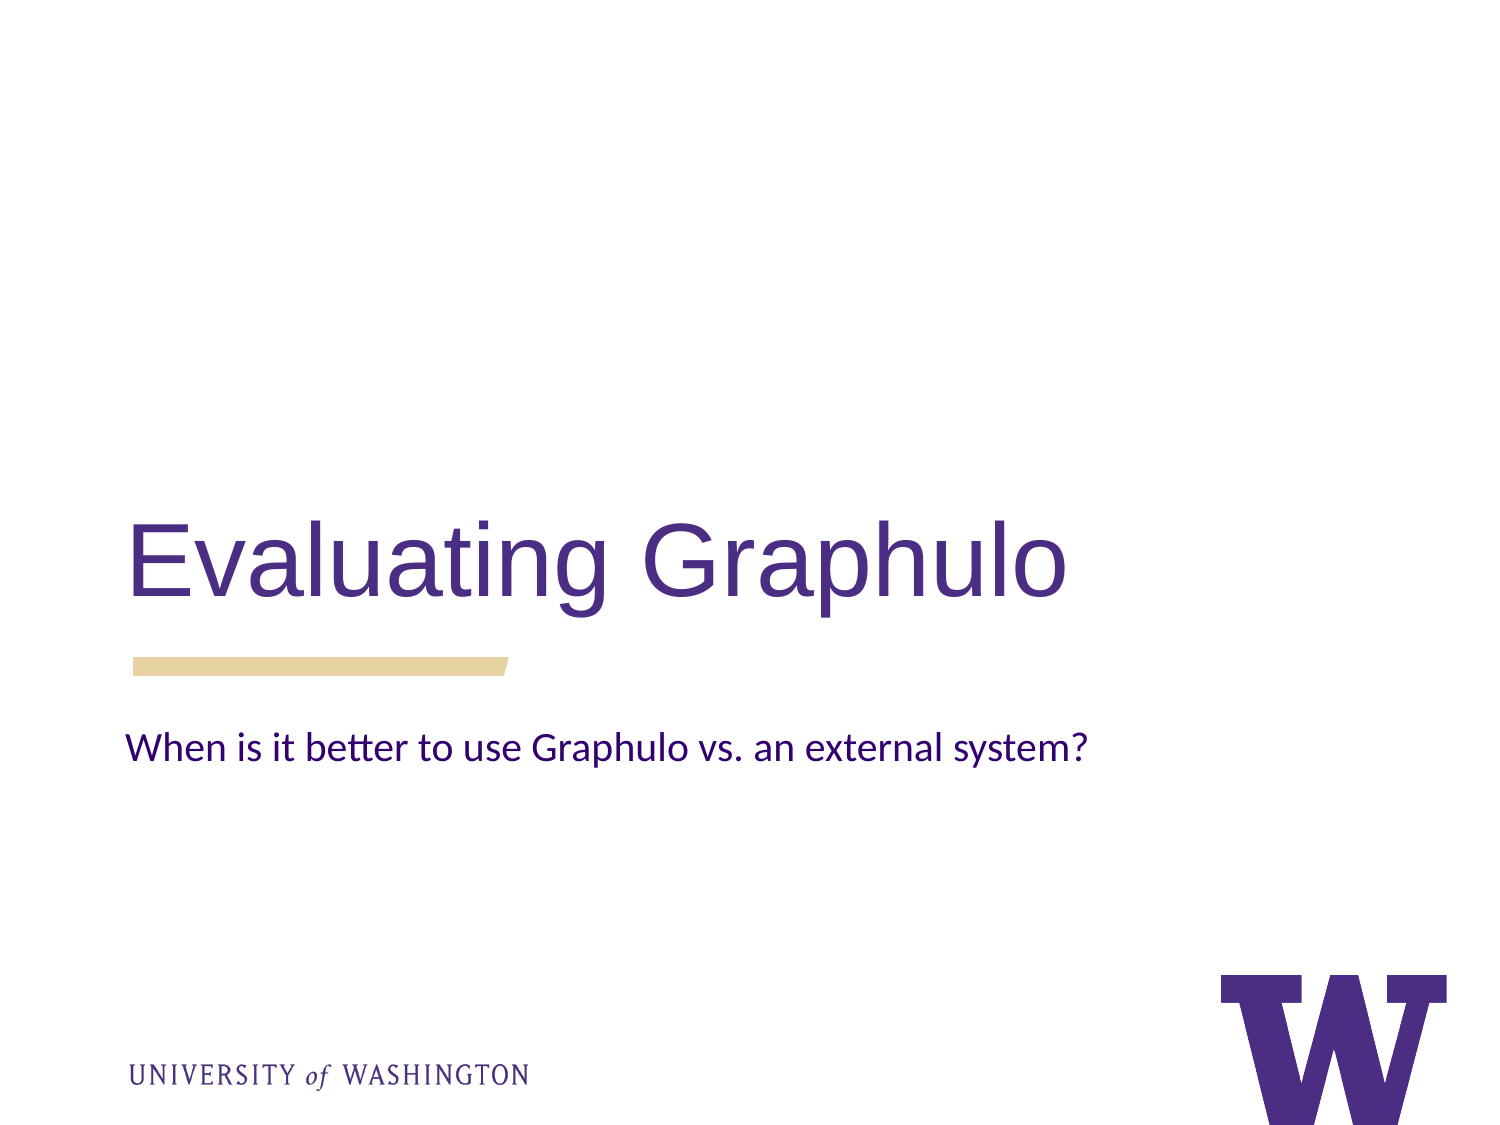

Evaluating Graphulo
When is it better to use Graphulo vs. an external system?